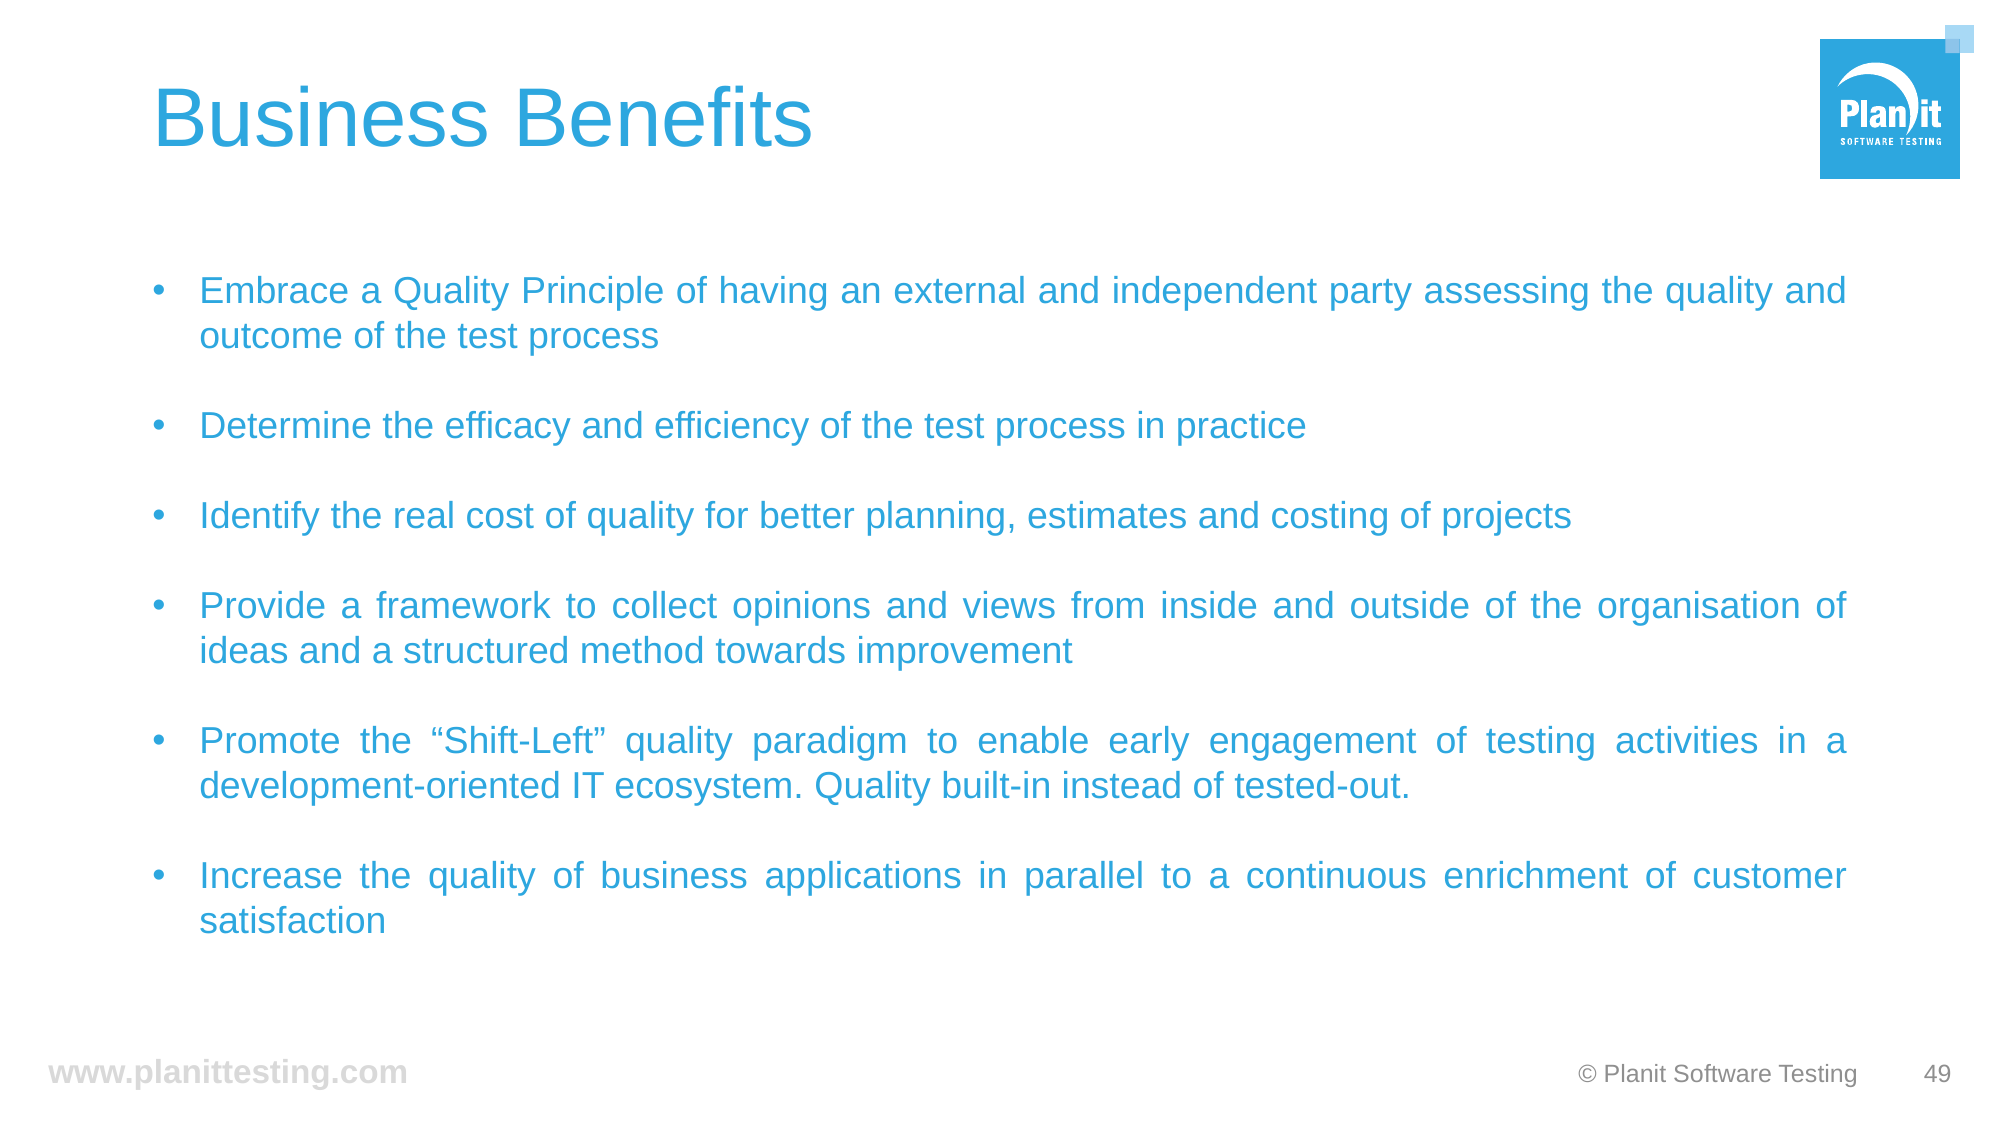

# Business Benefits

Embrace a Quality Principle of having an external and independent party assessing the quality and outcome of the test process

Determine the efficacy and efficiency of the test process in practice

Identify the real cost of quality for better planning, estimates and costing of projects

Provide a framework to collect opinions and views from inside and outside of the organisation of ideas and a structured method towards improvement

Promote the “Shift-Left” quality paradigm to enable early engagement of testing activities in a development-oriented IT ecosystem. Quality built-in instead of tested-out.

Increase the quality of business applications in parallel to a continuous enrichment of customer satisfaction

© Planit Software Testing
49